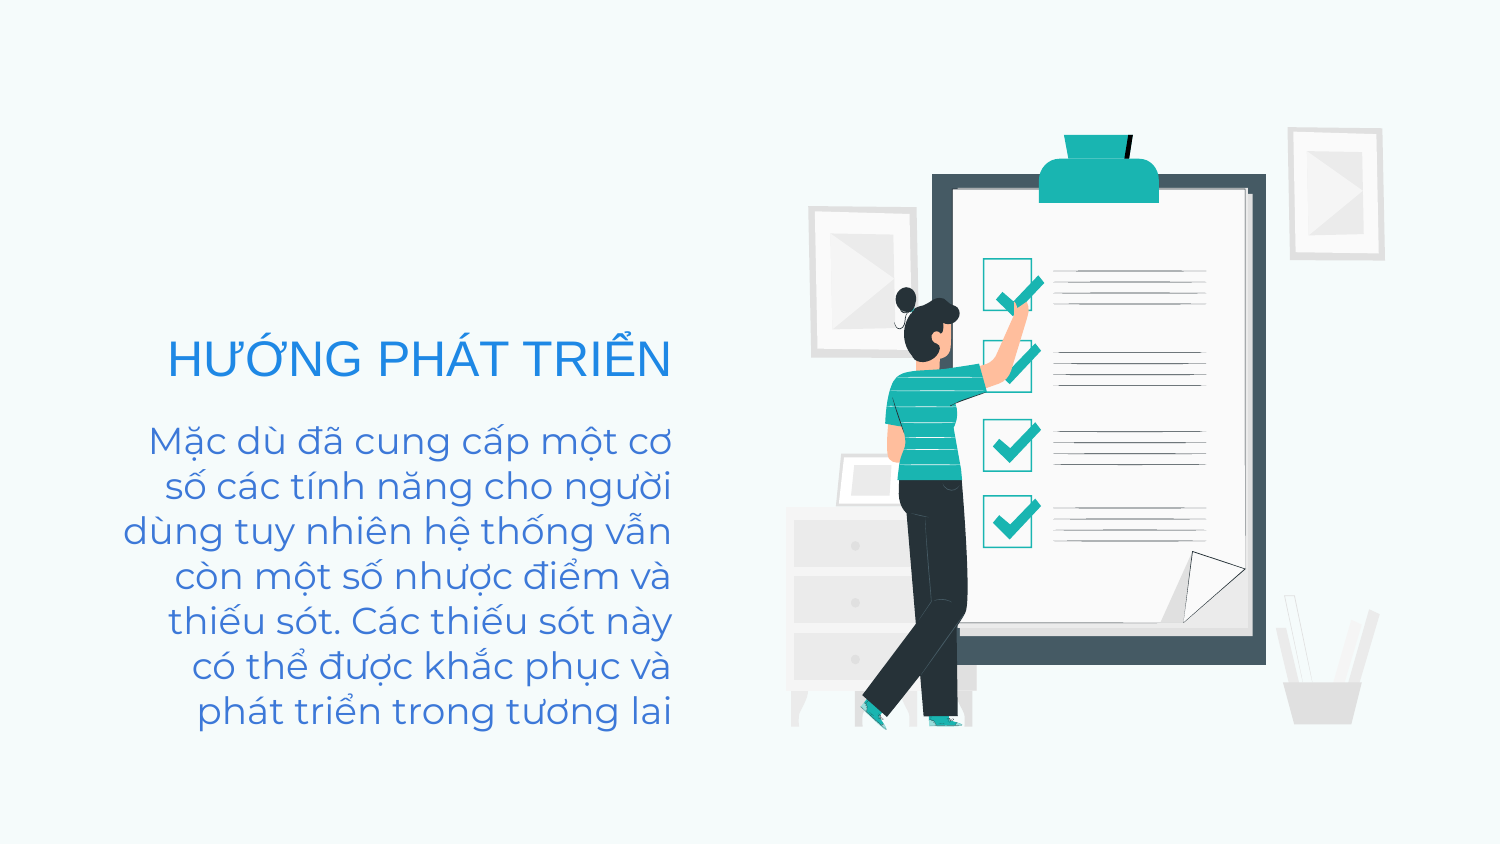

# HƯỚNG PHÁT TRIỂN
Mặc dù đã cung cấp một cơ số các tính năng cho người dùng tuy nhiên hệ thống vẫn còn một số nhược điểm và thiếu sót. Các thiếu sót này có thể được khắc phục và phát triển trong tương lai